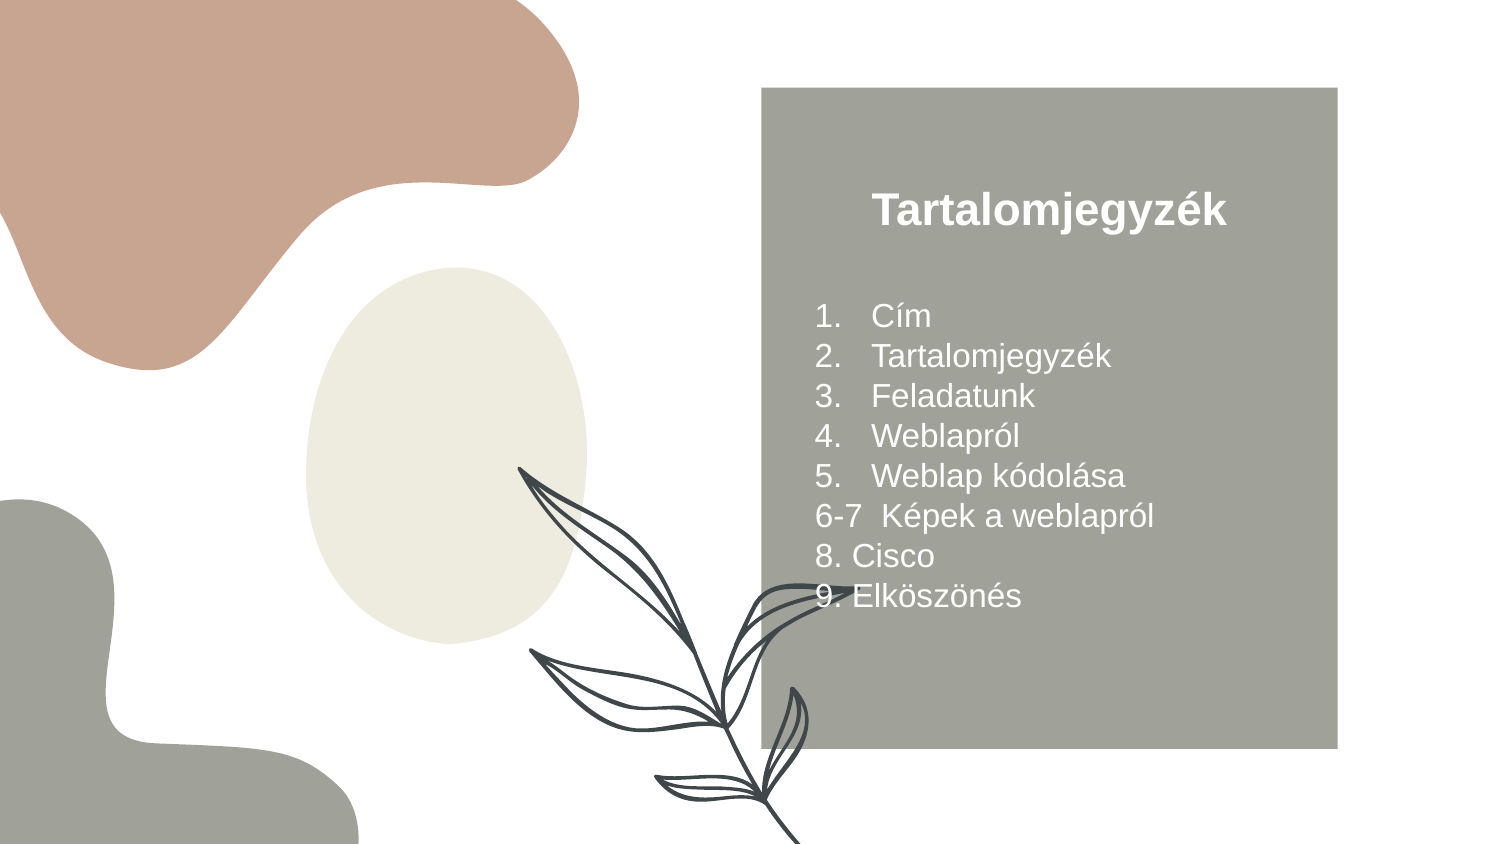

Tartalomjegyzék

Cím
Tartalomjegyzék
Feladatunk
Weblapról
Weblap kódolása
6-7  Képek a weblapról
8. Cisco
9. Elköszönés